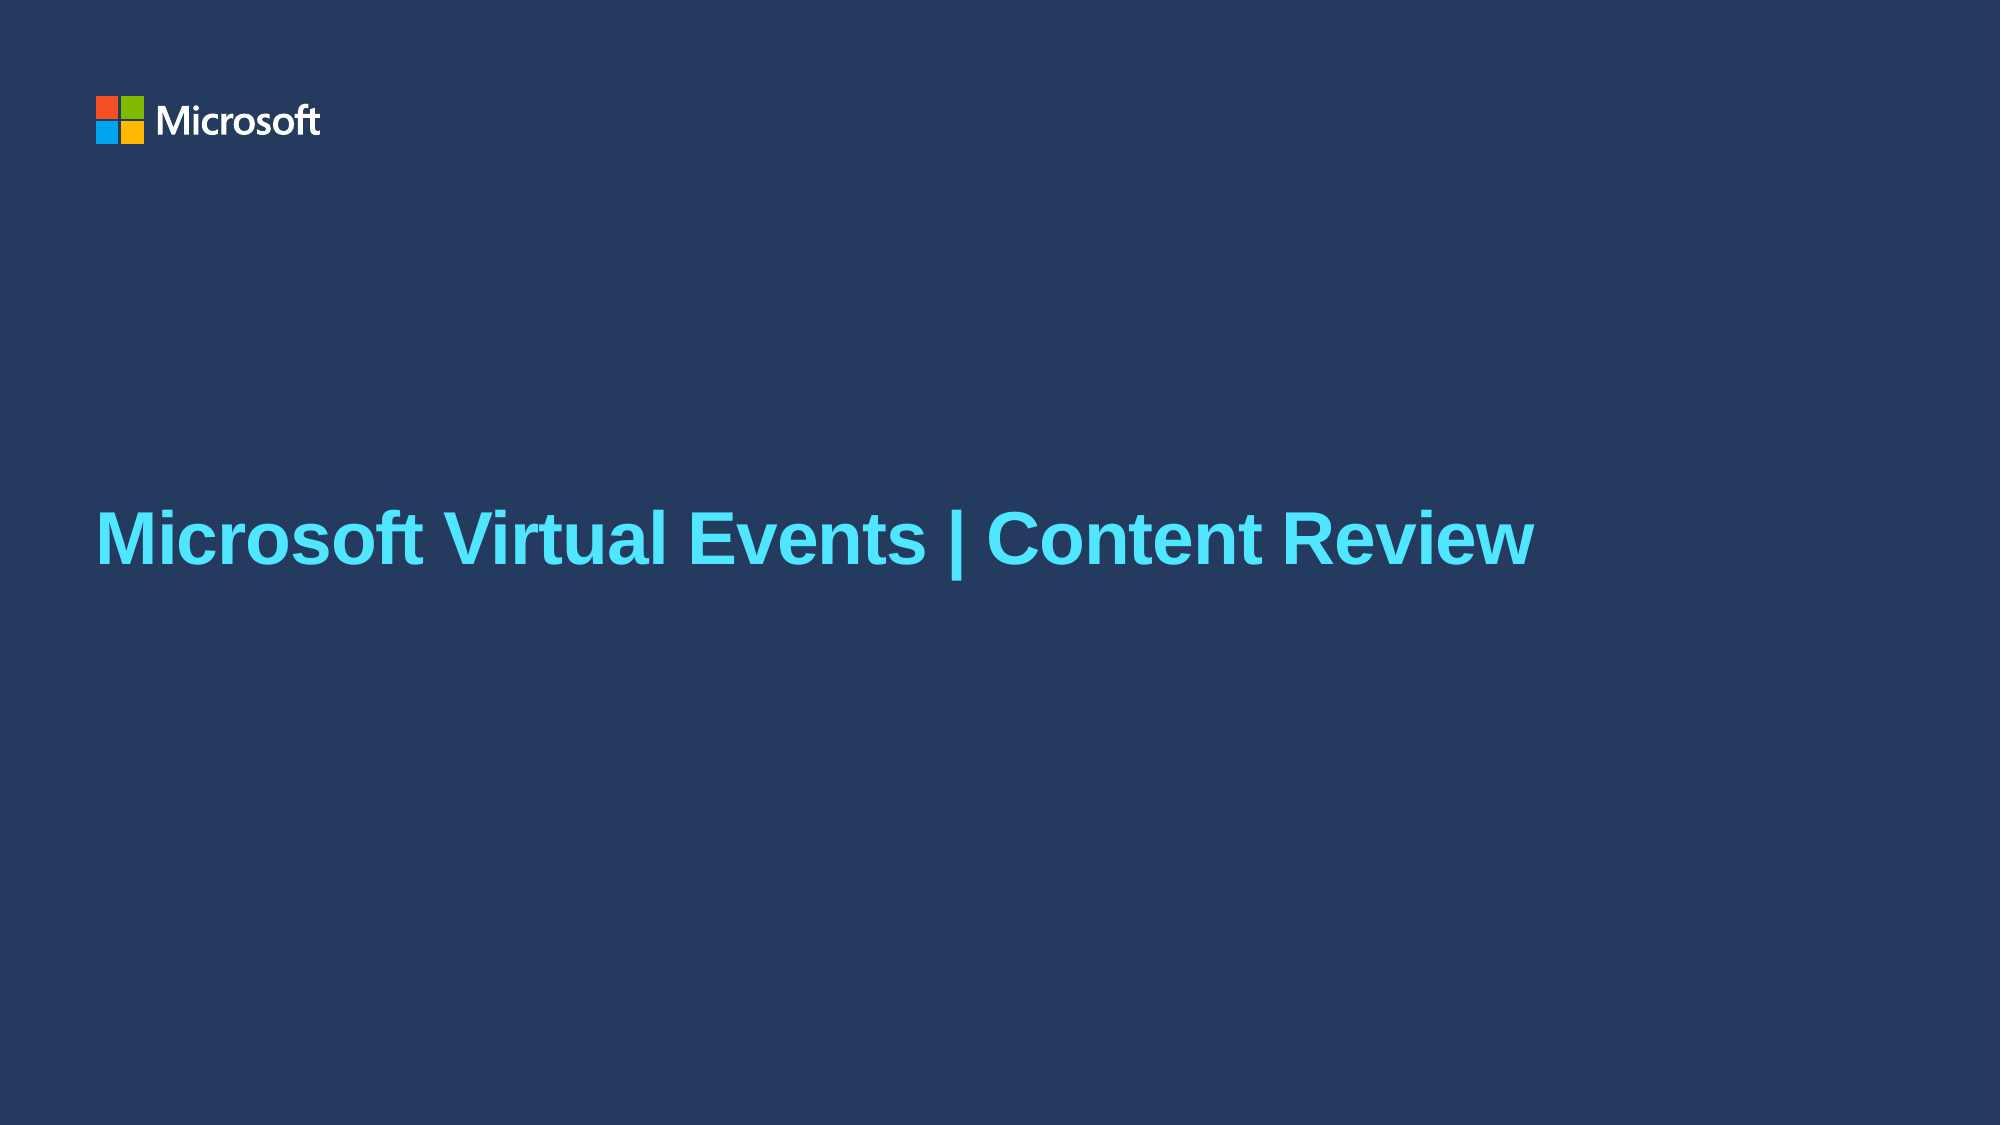

# Microsoft Virtual Events | Content Review